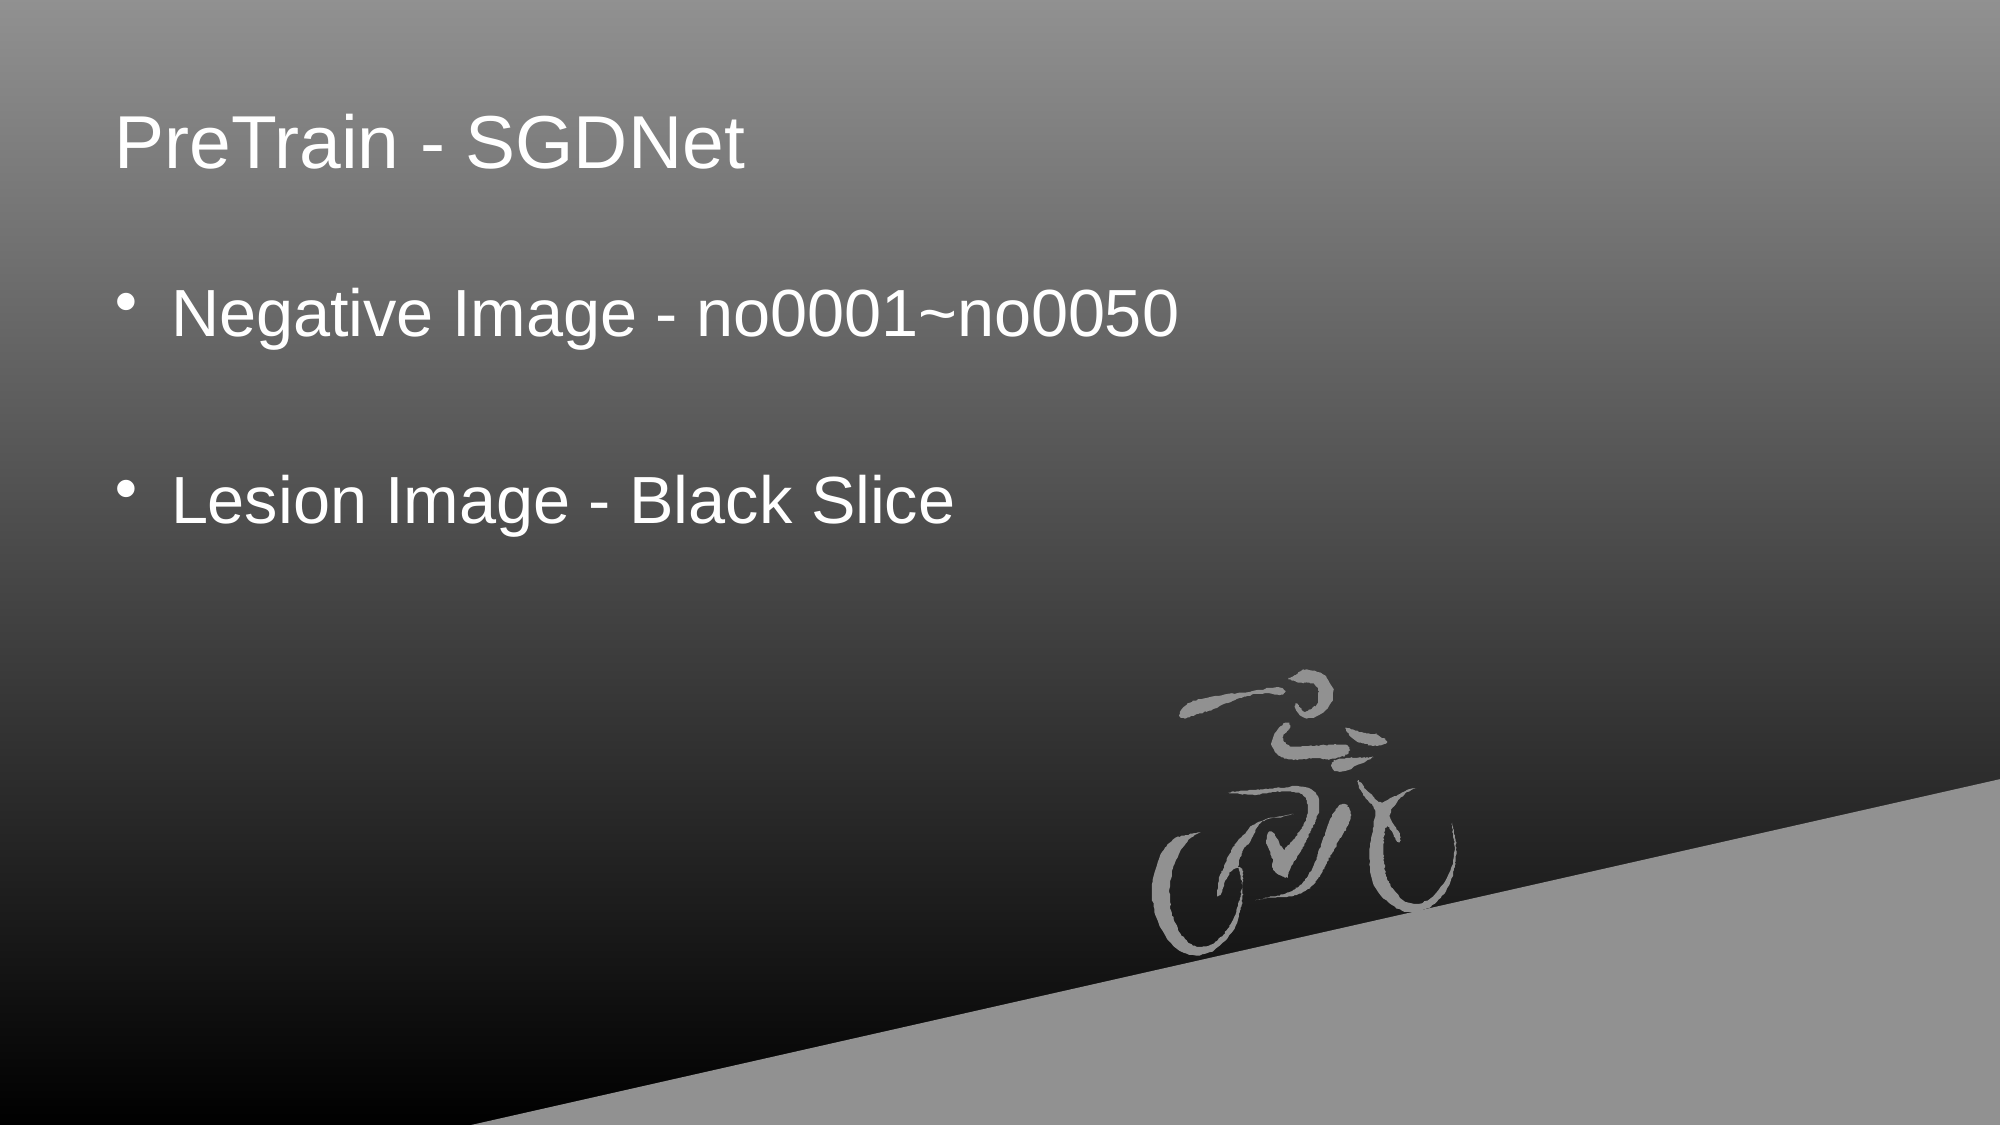

# PreTrain - SGDNet
Negative Image - no0001~no0050

Lesion Image - Black Slice